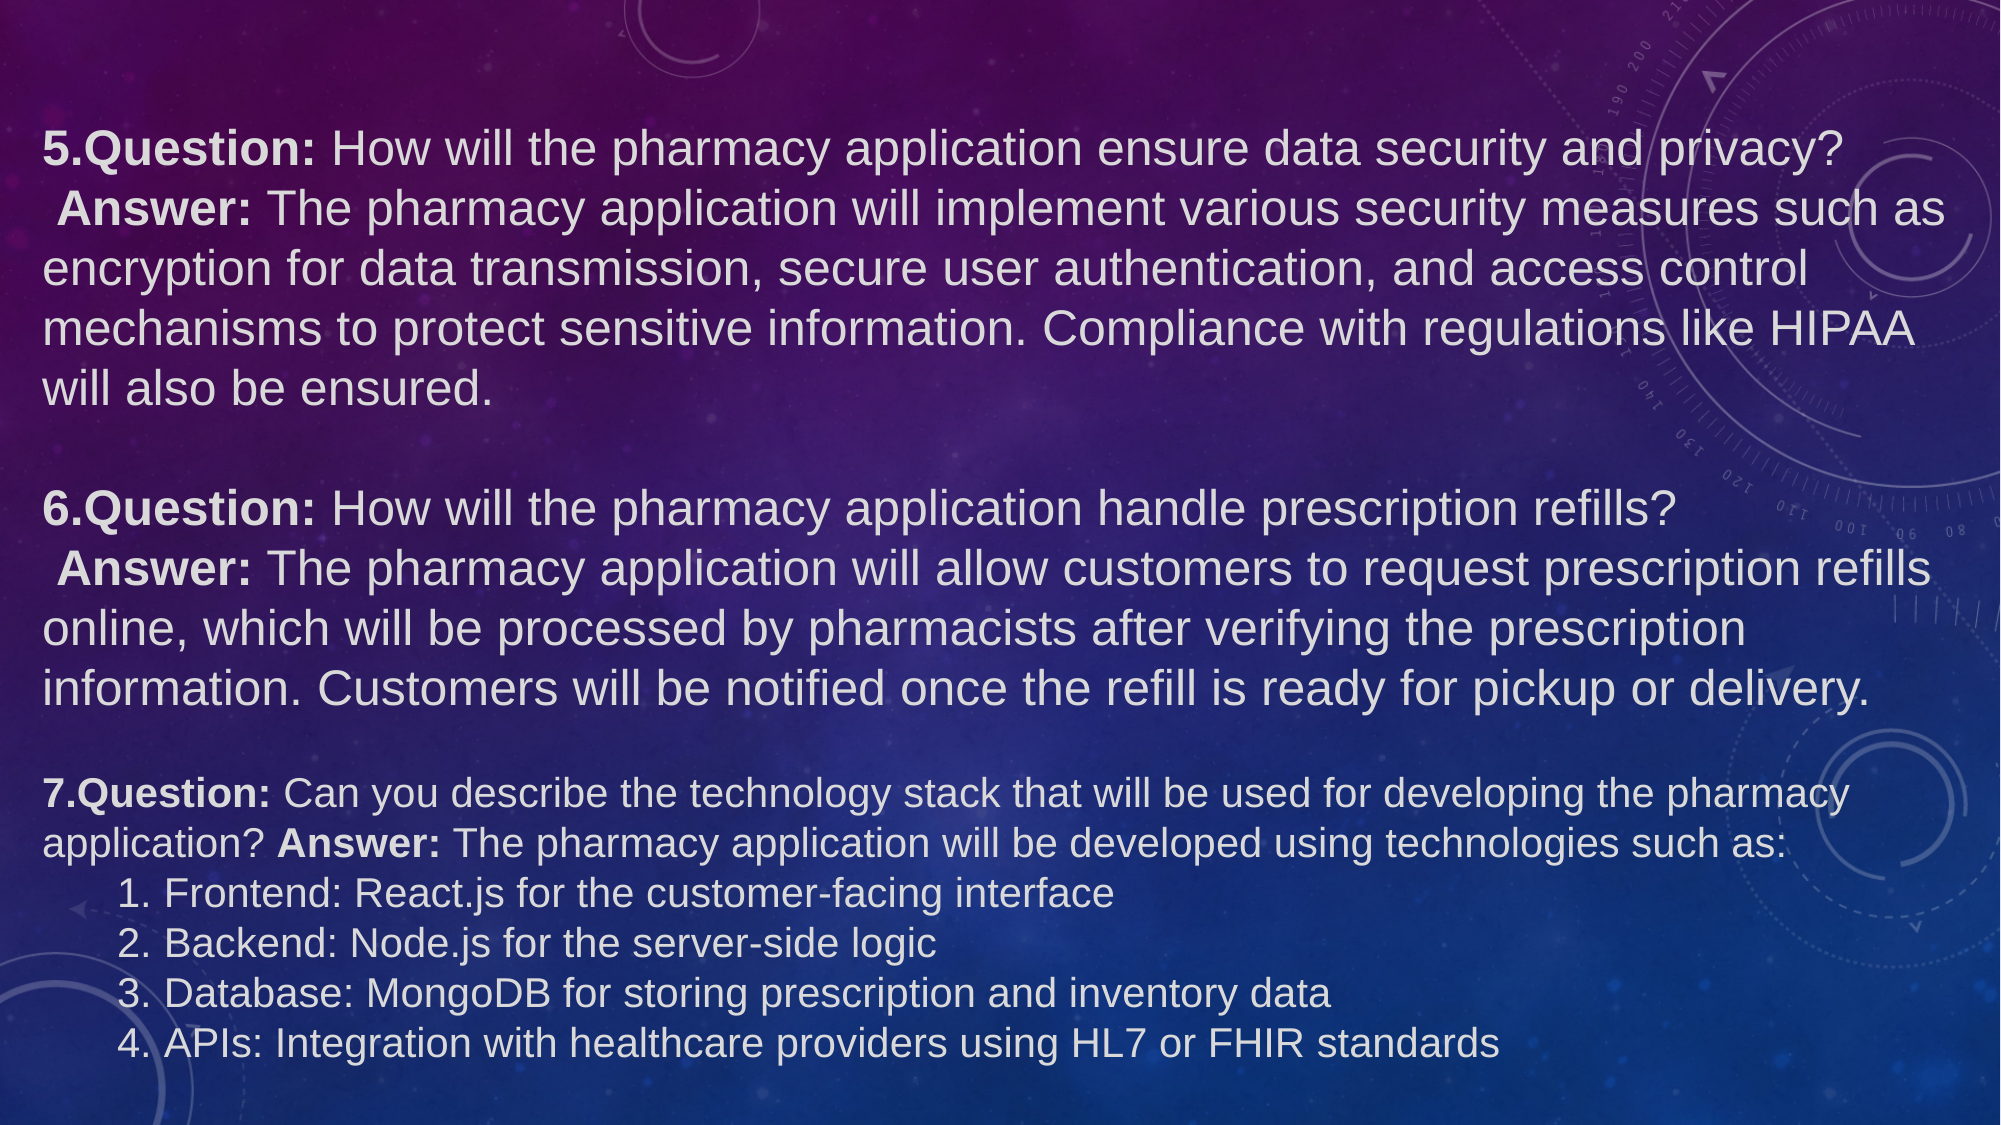

5.Question: How will the pharmacy application ensure data security and privacy?
 Answer: The pharmacy application will implement various security measures such as encryption for data transmission, secure user authentication, and access control mechanisms to protect sensitive information. Compliance with regulations like HIPAA will also be ensured.

6.Question: How will the pharmacy application handle prescription refills?
 Answer: The pharmacy application will allow customers to request prescription refills online, which will be processed by pharmacists after verifying the prescription information. Customers will be notified once the refill is ready for pickup or delivery.

7.Question: Can you describe the technology stack that will be used for developing the pharmacy application? Answer: The pharmacy application will be developed using technologies such as:
Frontend: React.js for the customer-facing interface
Backend: Node.js for the server-side logic
Database: MongoDB for storing prescription and inventory data
APIs: Integration with healthcare providers using HL7 or FHIR standards